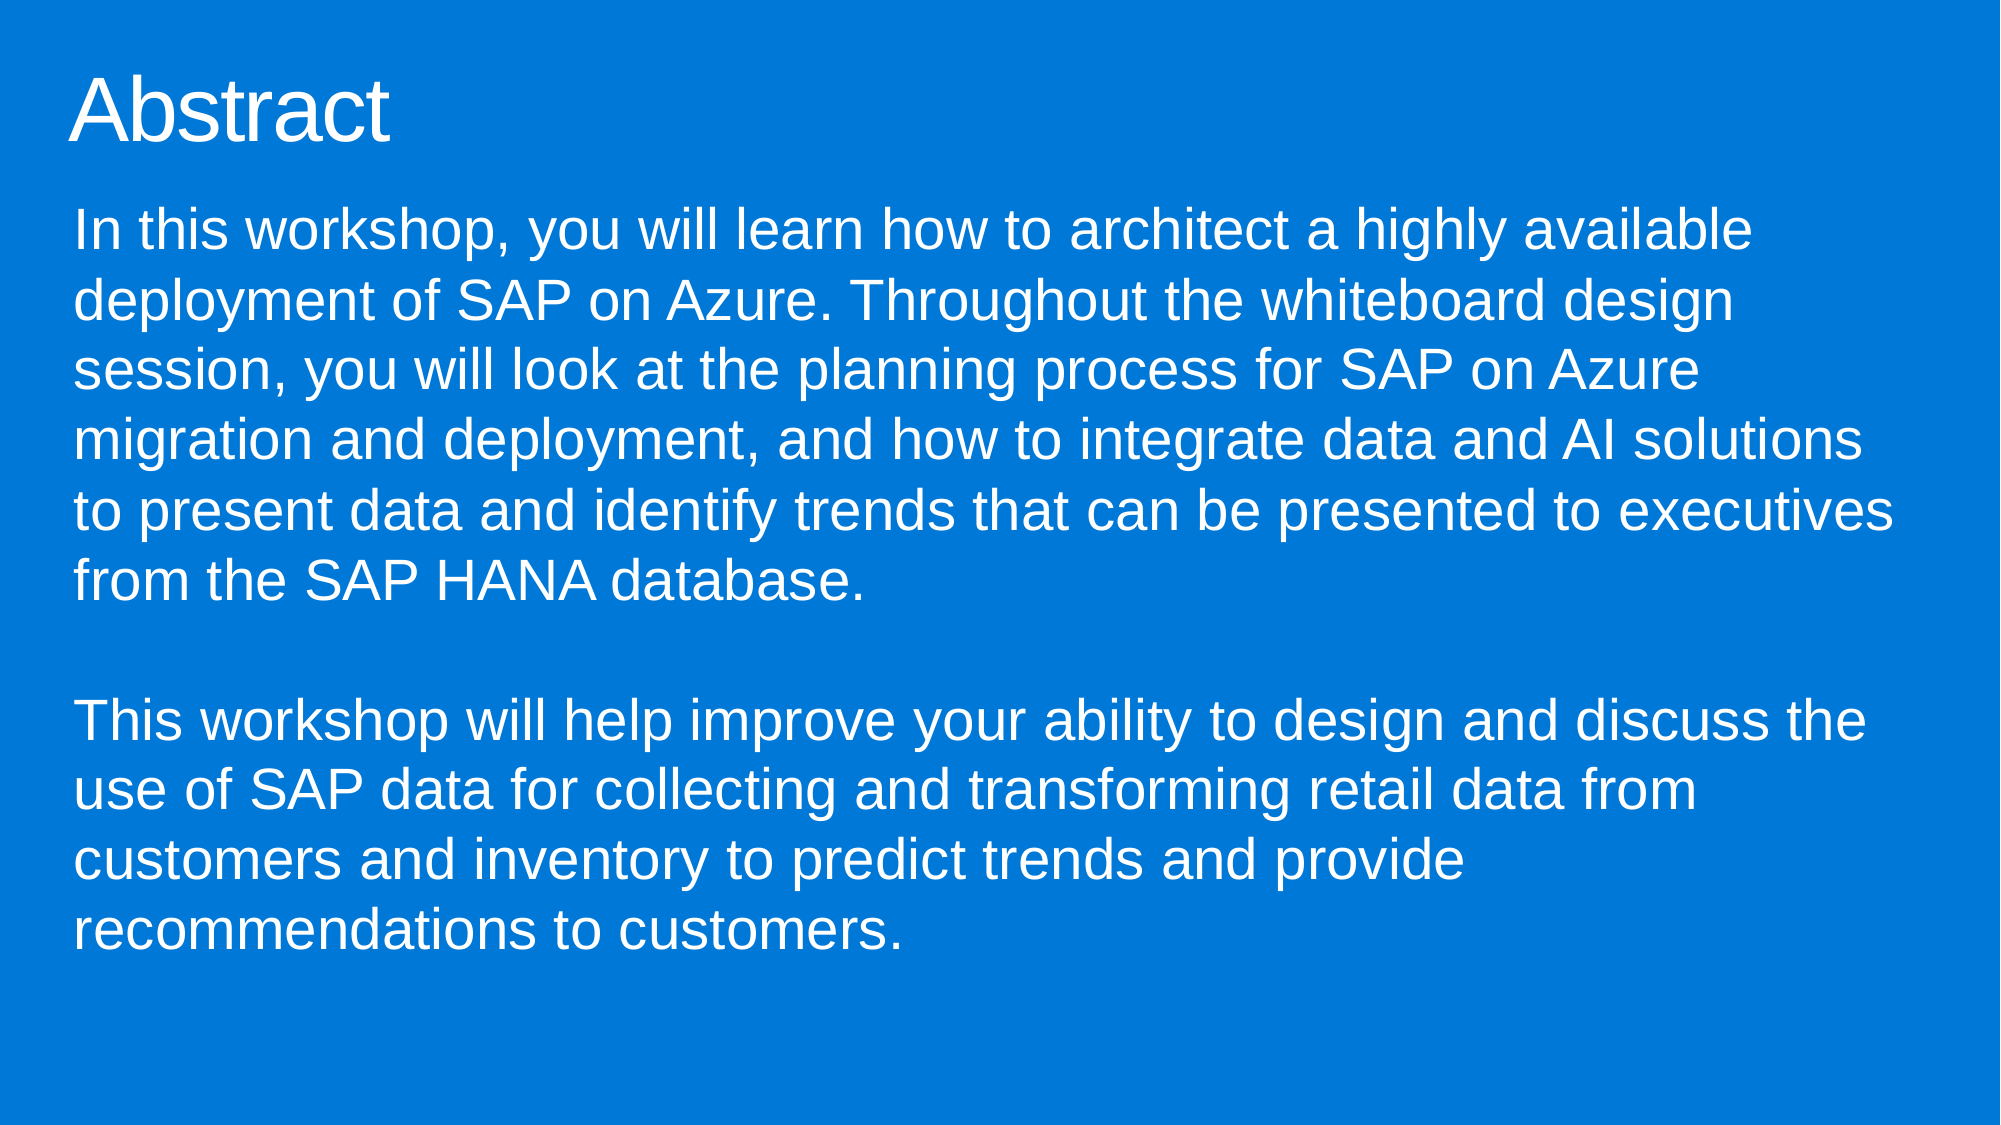

# Abstract
In this workshop, you will learn how to architect a highly available deployment of SAP on Azure. Throughout the whiteboard design session, you will look at the planning process for SAP on Azure migration and deployment, and how to integrate data and AI solutions to present data and identify trends that can be presented to executives from the SAP HANA database.

This workshop will help improve your ability to design and discuss the use of SAP data for collecting and transforming retail data from customers and inventory to predict trends and provide recommendations to customers.